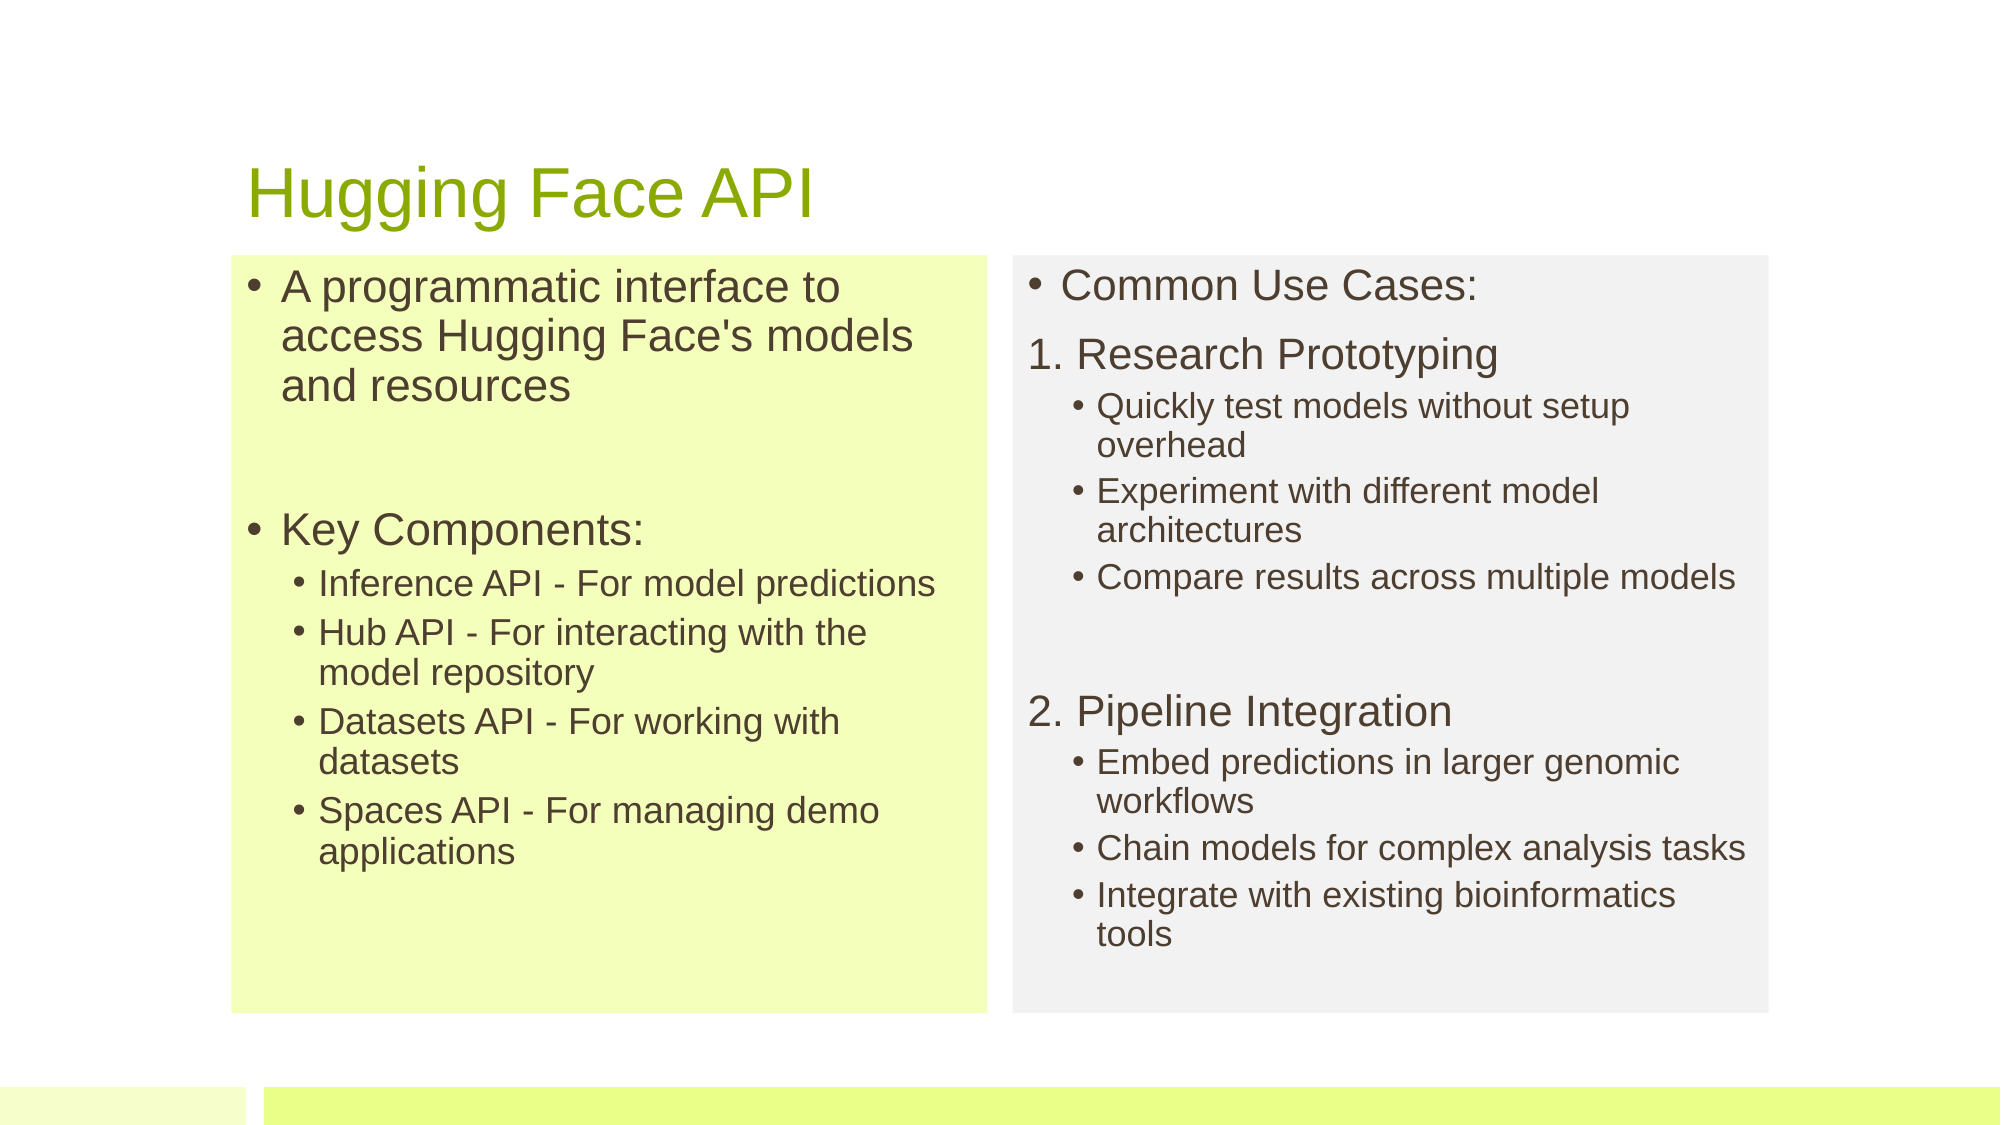

# Hugging Face API
A programmatic interface to access Hugging Face's models and resources

Key Components:
Inference API - For model predictions
Hub API - For interacting with the model repository
Datasets API - For working with datasets
Spaces API - For managing demo applications
Common Use Cases:
1. Research Prototyping
Quickly test models without setup overhead
Experiment with different model architectures
Compare results across multiple models

2. Pipeline Integration
Embed predictions in larger genomic workflows
Chain models for complex analysis tasks
Integrate with existing bioinformatics tools